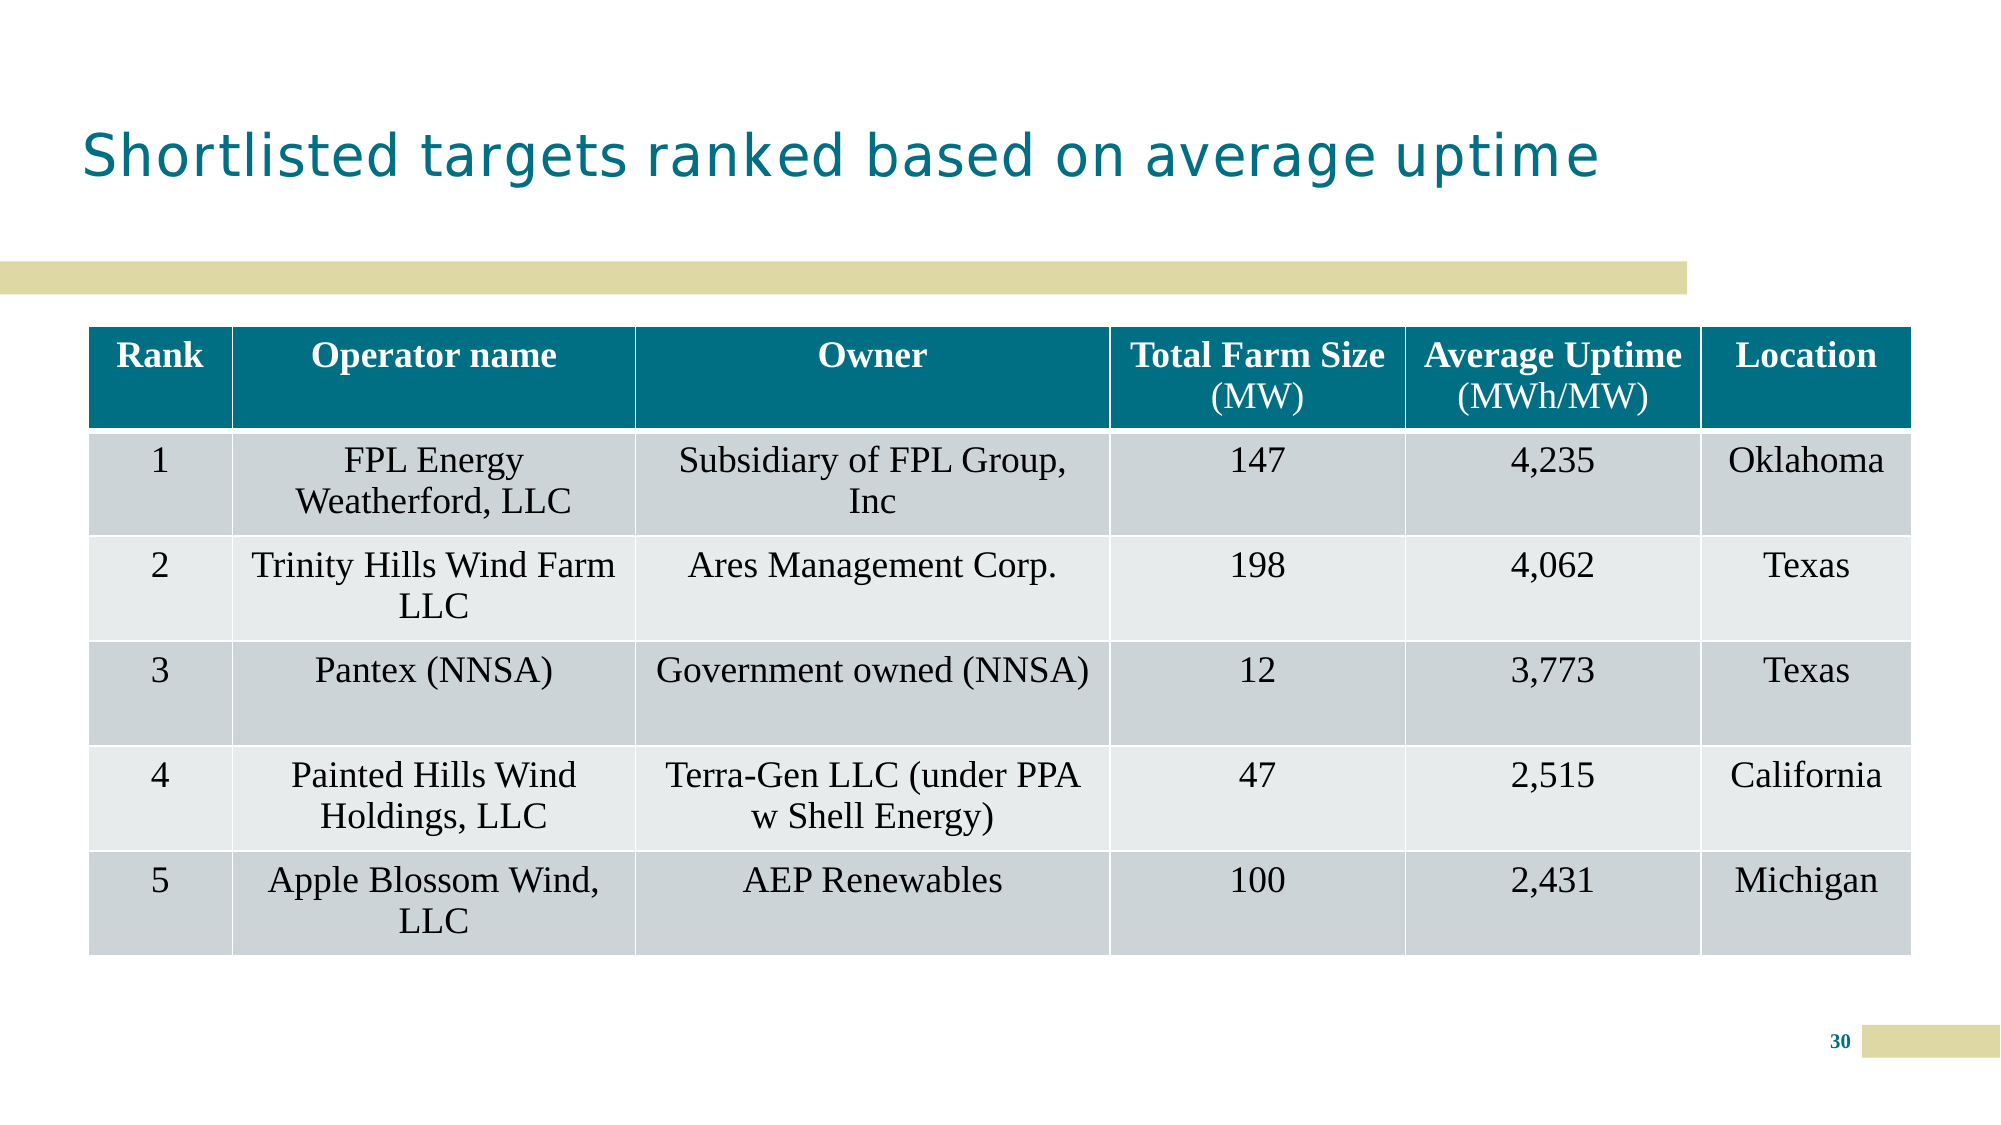

# Shortlisted targets ranked based on average uptime
| Rank | Operator name | Owner | Total Farm Size (MW) | Average Uptime (MWh/MW) | Location |
| --- | --- | --- | --- | --- | --- |
| 1 | FPL Energy Weatherford, LLC | Subsidiary of FPL Group, Inc | 147 | 4,235 | Oklahoma |
| 2 | Trinity Hills Wind Farm LLC | Ares Management Corp. | 198 | 4,062 | Texas |
| 3 | Pantex (NNSA) | Government owned (NNSA) | 12 | 3,773 | Texas |
| 4 | Painted Hills Wind Holdings, LLC | Terra-Gen LLC (under PPA w Shell Energy) | 47 | 2,515 | California |
| 5 | Apple Blossom Wind, LLC | AEP Renewables | 100 | 2,431 | Michigan |
30